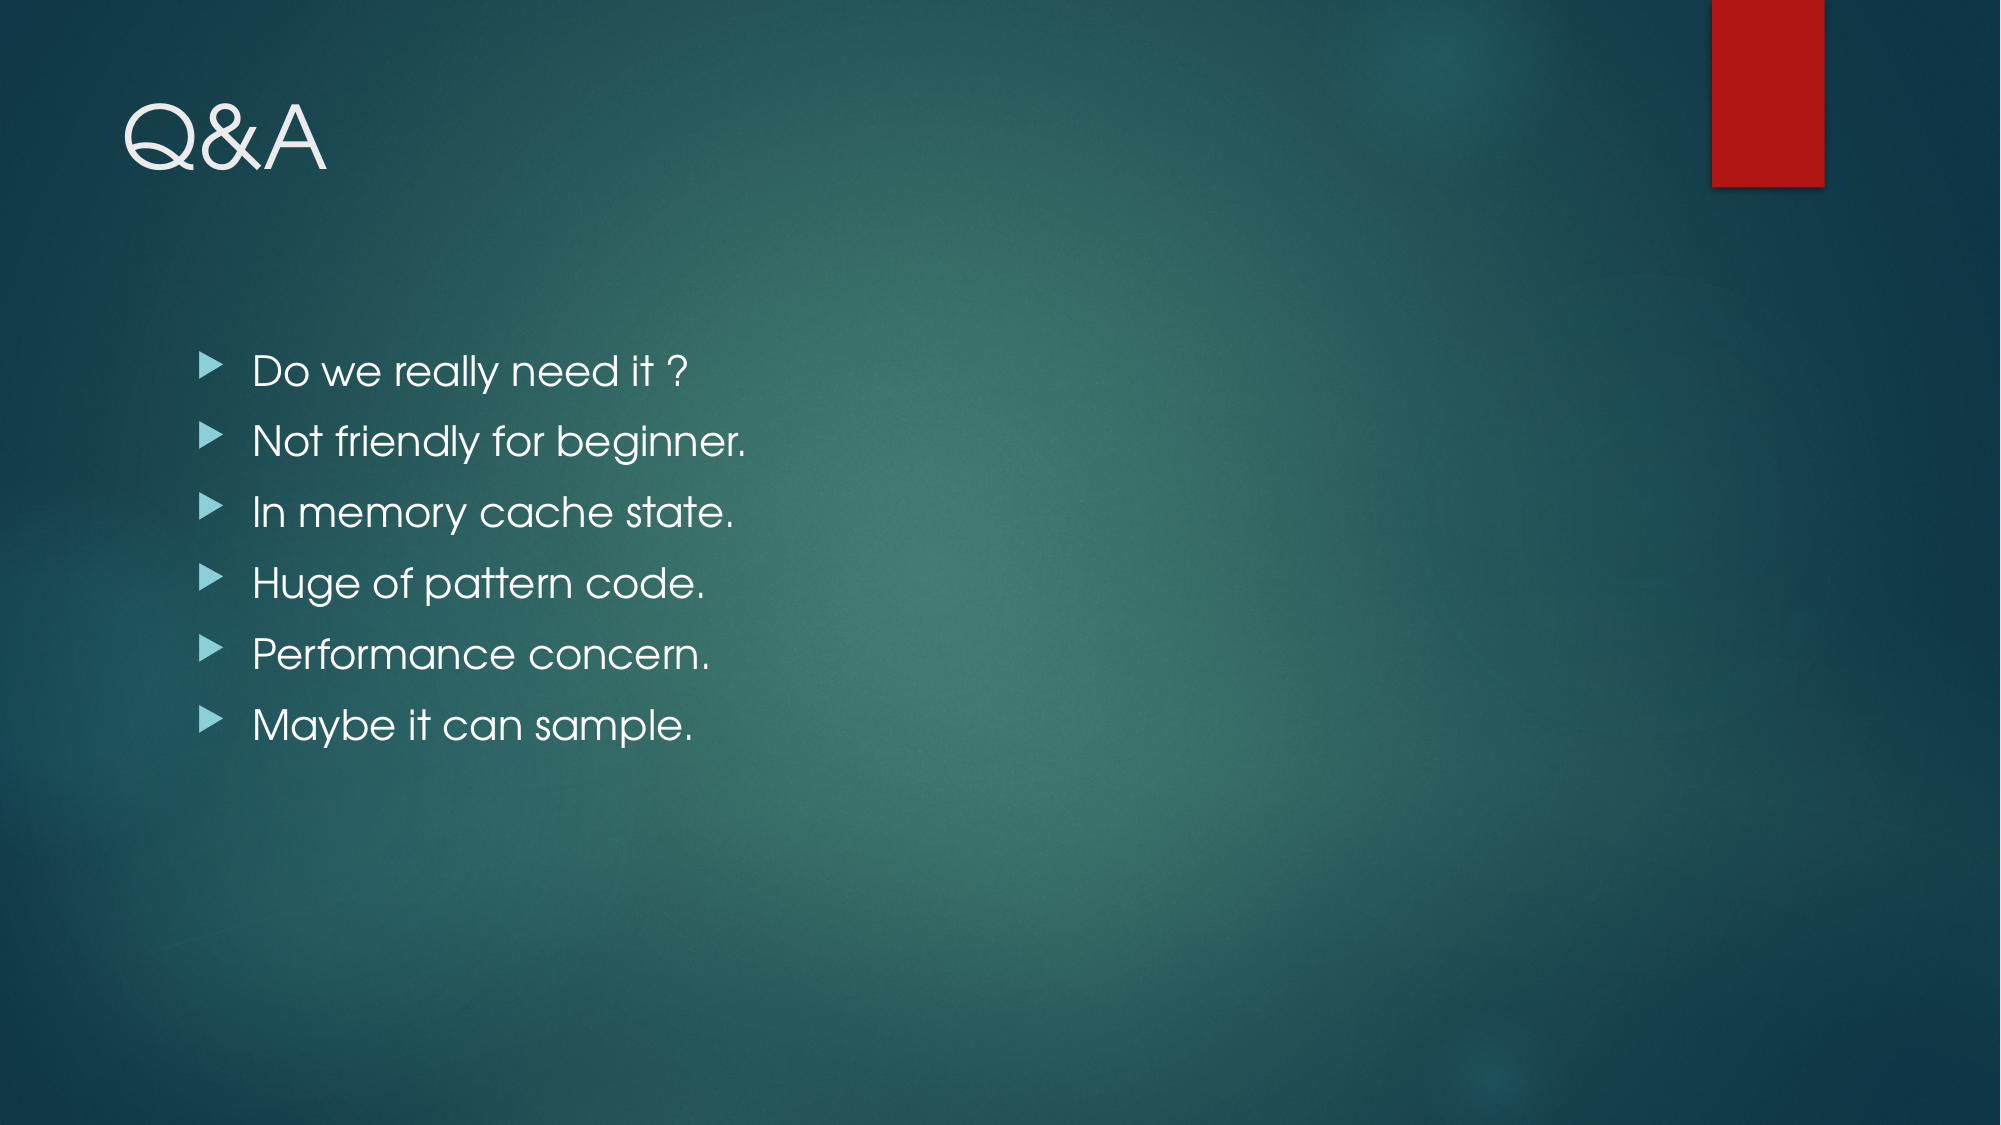

# Q&A
Do we really need it ?
Not friendly for beginner.
In memory cache state.
Huge of pattern code.
Performance concern.
Maybe it can sample.